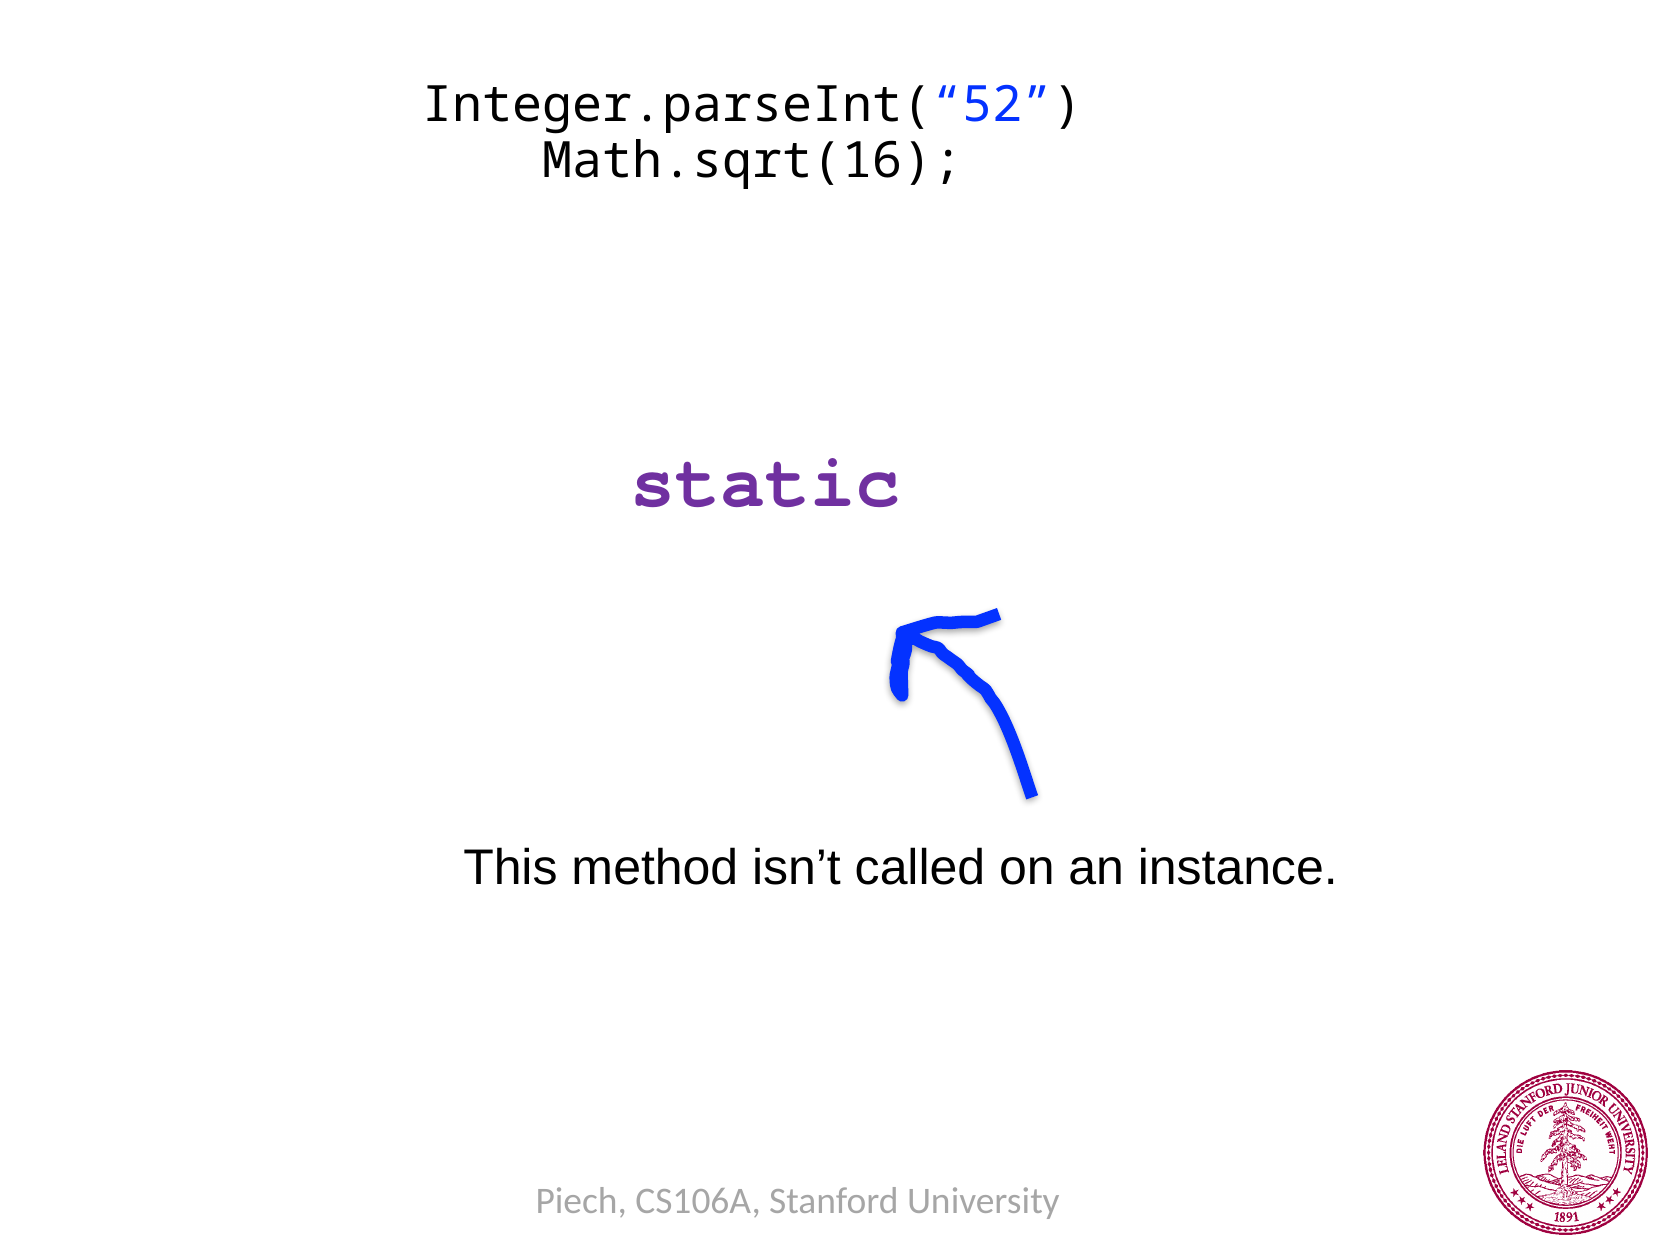

Integer.parseInt(“52”)
Math.sqrt(16);
static

This method isn’t called on an instance.